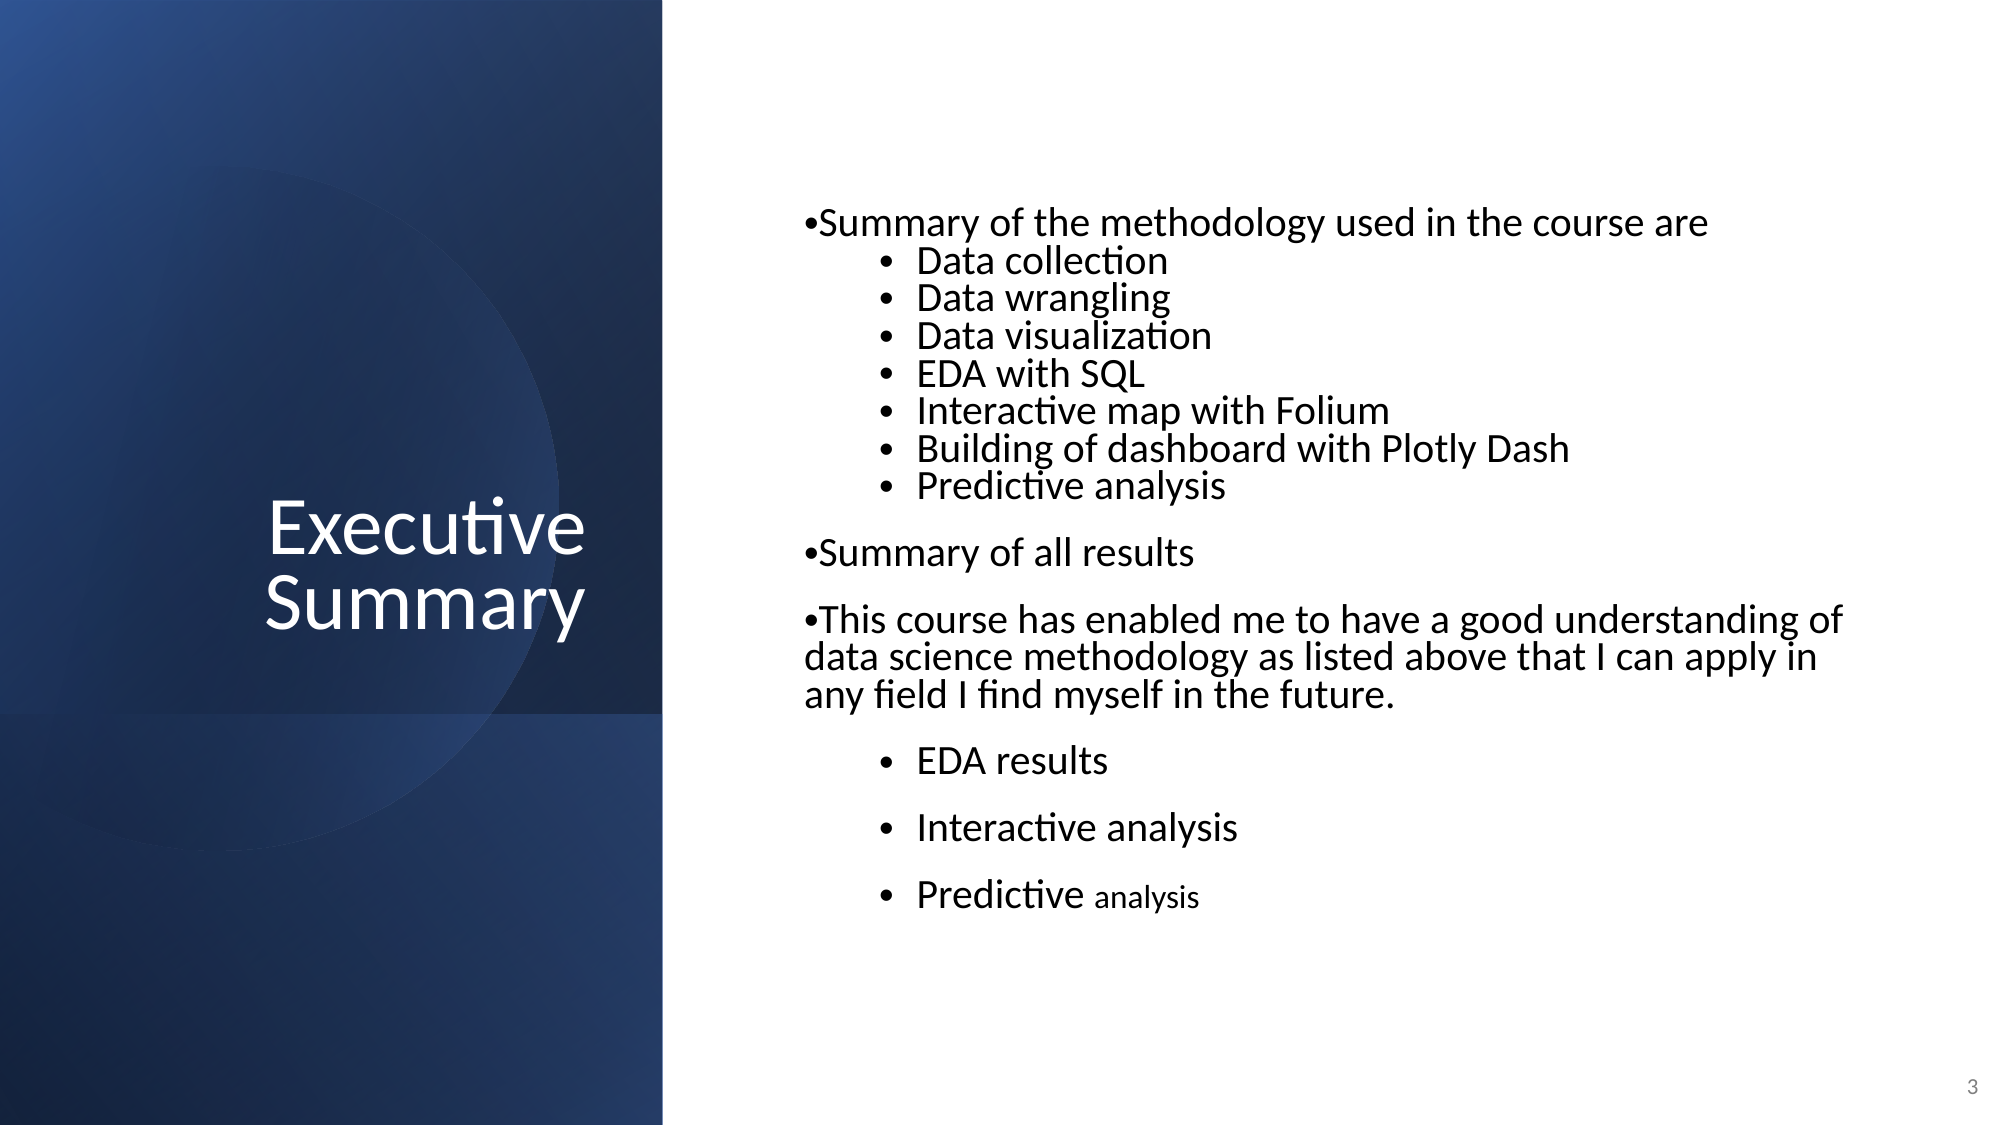

Executive Summary
Summary of the methodology used in the course are
Data collection
Data wrangling
Data visualization
EDA with SQL
Interactive map with Folium
Building of dashboard with Plotly Dash
Predictive analysis
Summary of all results
This course has enabled me to have a good understanding of data science methodology as listed above that I can apply in any field I find myself in the future.
EDA results
Interactive analysis
Predictive analysis

3